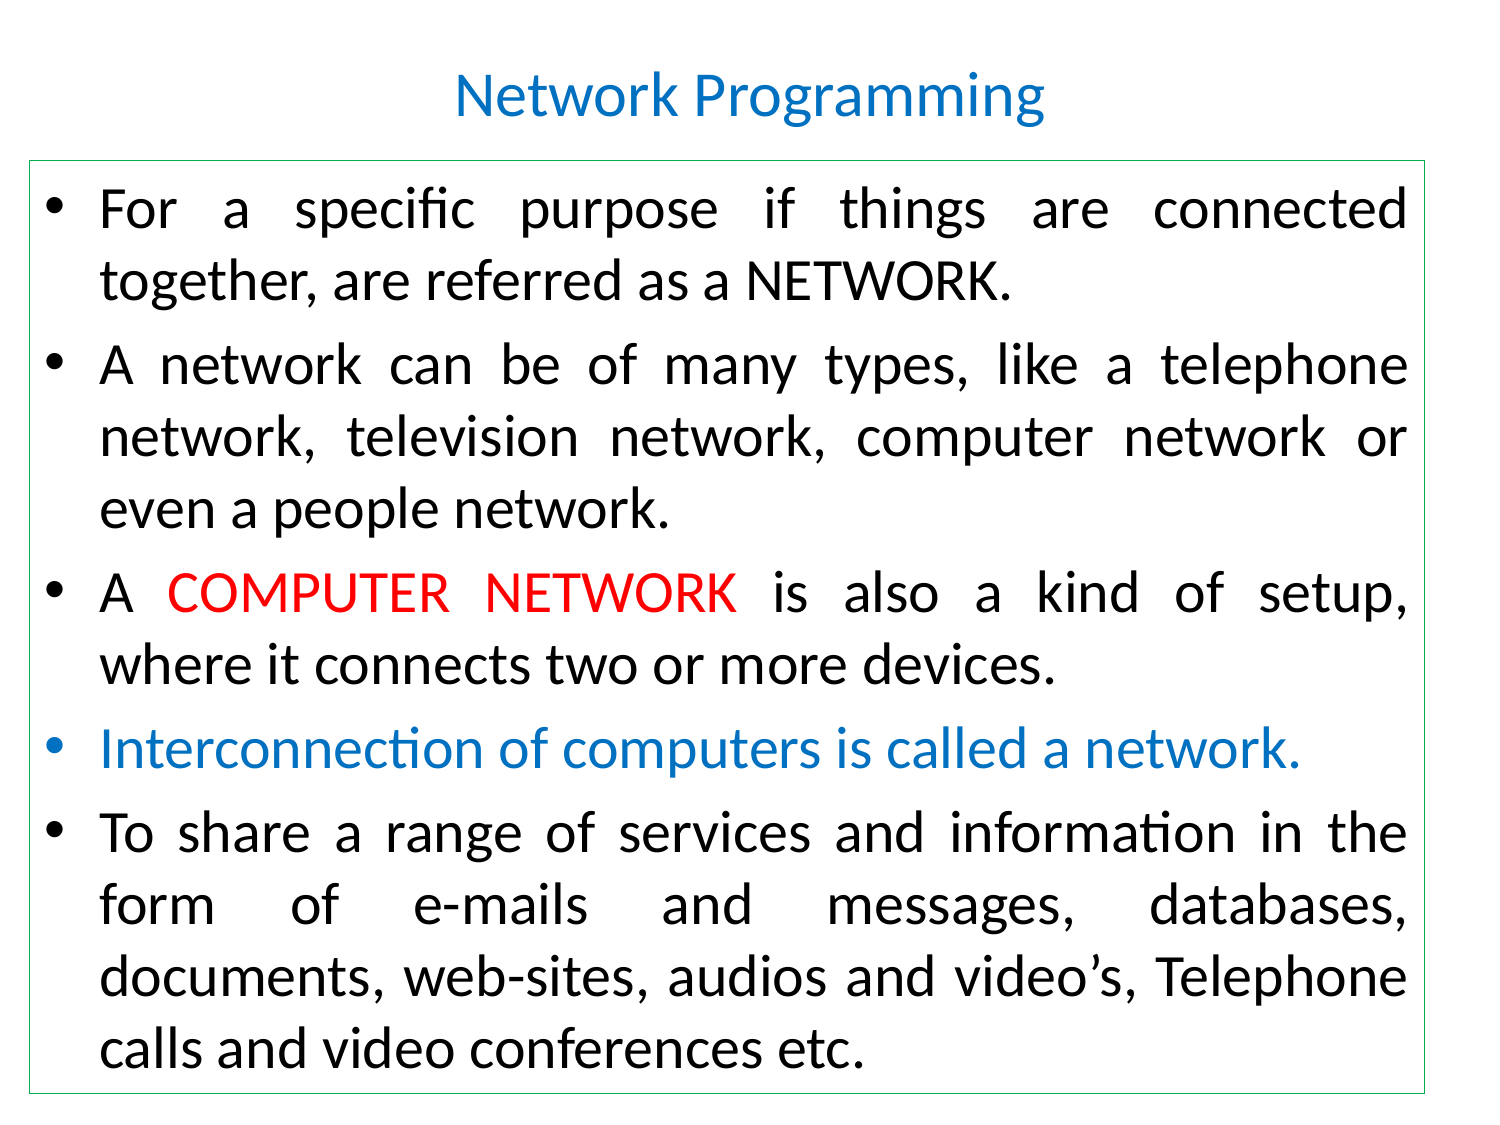

# Network Programming
For a specific purpose if things are connected together, are referred as a NETWORK.
A network can be of many types, like a telephone network, television network, computer network or even a people network.
A COMPUTER NETWORK is also a kind of setup, where it connects two or more devices.
Interconnection of computers is called a network.
To share a range of services and information in the form of e-mails and messages, databases, documents, web-sites, audios and video’s, Telephone calls and video conferences etc.